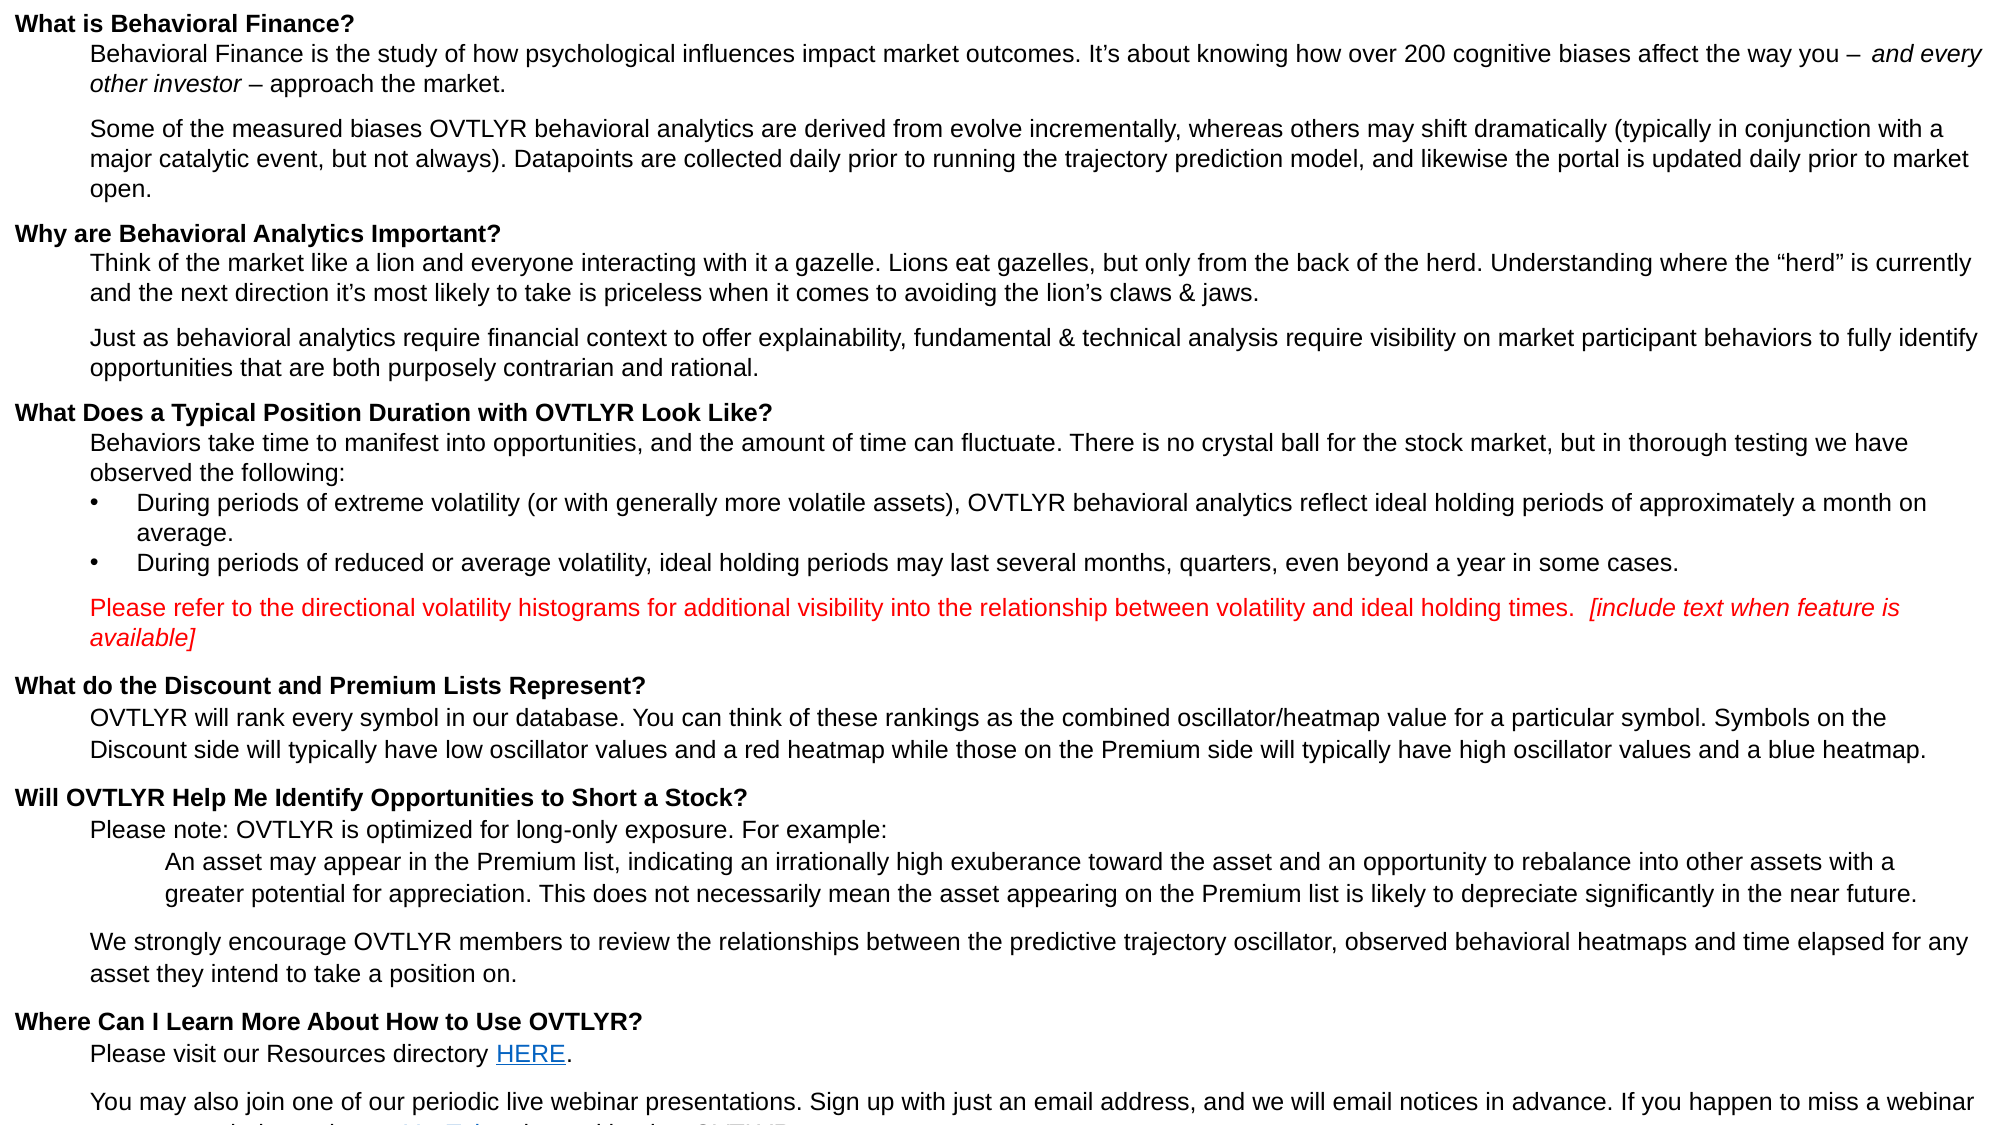

What is Behavioral Finance?
Behavioral Finance is the study of how psychological influences impact market outcomes. It’s about knowing how over 200 cognitive biases affect the way you – and every other investor – approach the market.

Some of the measured biases OVTLYR behavioral analytics are derived from evolve incrementally, whereas others may shift dramatically (typically in conjunction with a major catalytic event, but not always). Datapoints are collected daily prior to running the trajectory prediction model, and likewise the portal is updated daily prior to market open.

Why are Behavioral Analytics Important?
Think of the market like a lion and everyone interacting with it a gazelle. Lions eat gazelles, but only from the back of the herd. Understanding where the “herd” is currently and the next direction it’s most likely to take is priceless when it comes to avoiding the lion’s claws & jaws.

Just as behavioral analytics require financial context to offer explainability, fundamental & technical analysis require visibility on market participant behaviors to fully identify opportunities that are both purposely contrarian and rational.

What Does a Typical Position Duration with OVTLYR Look Like?
Behaviors take time to manifest into opportunities, and the amount of time can fluctuate. There is no crystal ball for the stock market, but in thorough testing we have observed the following:
During periods of extreme volatility (or with generally more volatile assets), OVTLYR behavioral analytics reflect ideal holding periods of approximately a month on average.
During periods of reduced or average volatility, ideal holding periods may last several months, quarters, even beyond a year in some cases.

Please refer to the directional volatility histograms for additional visibility into the relationship between volatility and ideal holding times.	[include text when feature is available]

What do the Discount and Premium Lists Represent?
OVTLYR will rank every symbol in our database. You can think of these rankings as the combined oscillator/heatmap value for a particular symbol. Symbols on the Discount side will typically have low oscillator values and a red heatmap while those on the Premium side will typically have high oscillator values and a blue heatmap.

Will OVTLYR Help Me Identify Opportunities to Short a Stock?
Please note: OVTLYR is optimized for long-only exposure. For example:
An asset may appear in the Premium list, indicating an irrationally high exuberance toward the asset and an opportunity to rebalance into other assets with a greater potential for appreciation. This does not necessarily mean the asset appearing on the Premium list is likely to depreciate significantly in the near future.

We strongly encourage OVTLYR members to review the relationships between the predictive trajectory oscillator, observed behavioral heatmaps and time elapsed for any asset they intend to take a position on.

Where Can I Learn More About How to Use OVTLYR?
Please visit our Resources directory HERE.

You may also join one of our periodic live webinar presentations. Sign up with just an email address, and we will email notices in advance. If you happen to miss a webinar you can catch the replay on YouTube along with other OVTLYR content.

At any time, you may contact us directly through the Feedback section of the portal, or by emailing us at support@ovtlyr.com.